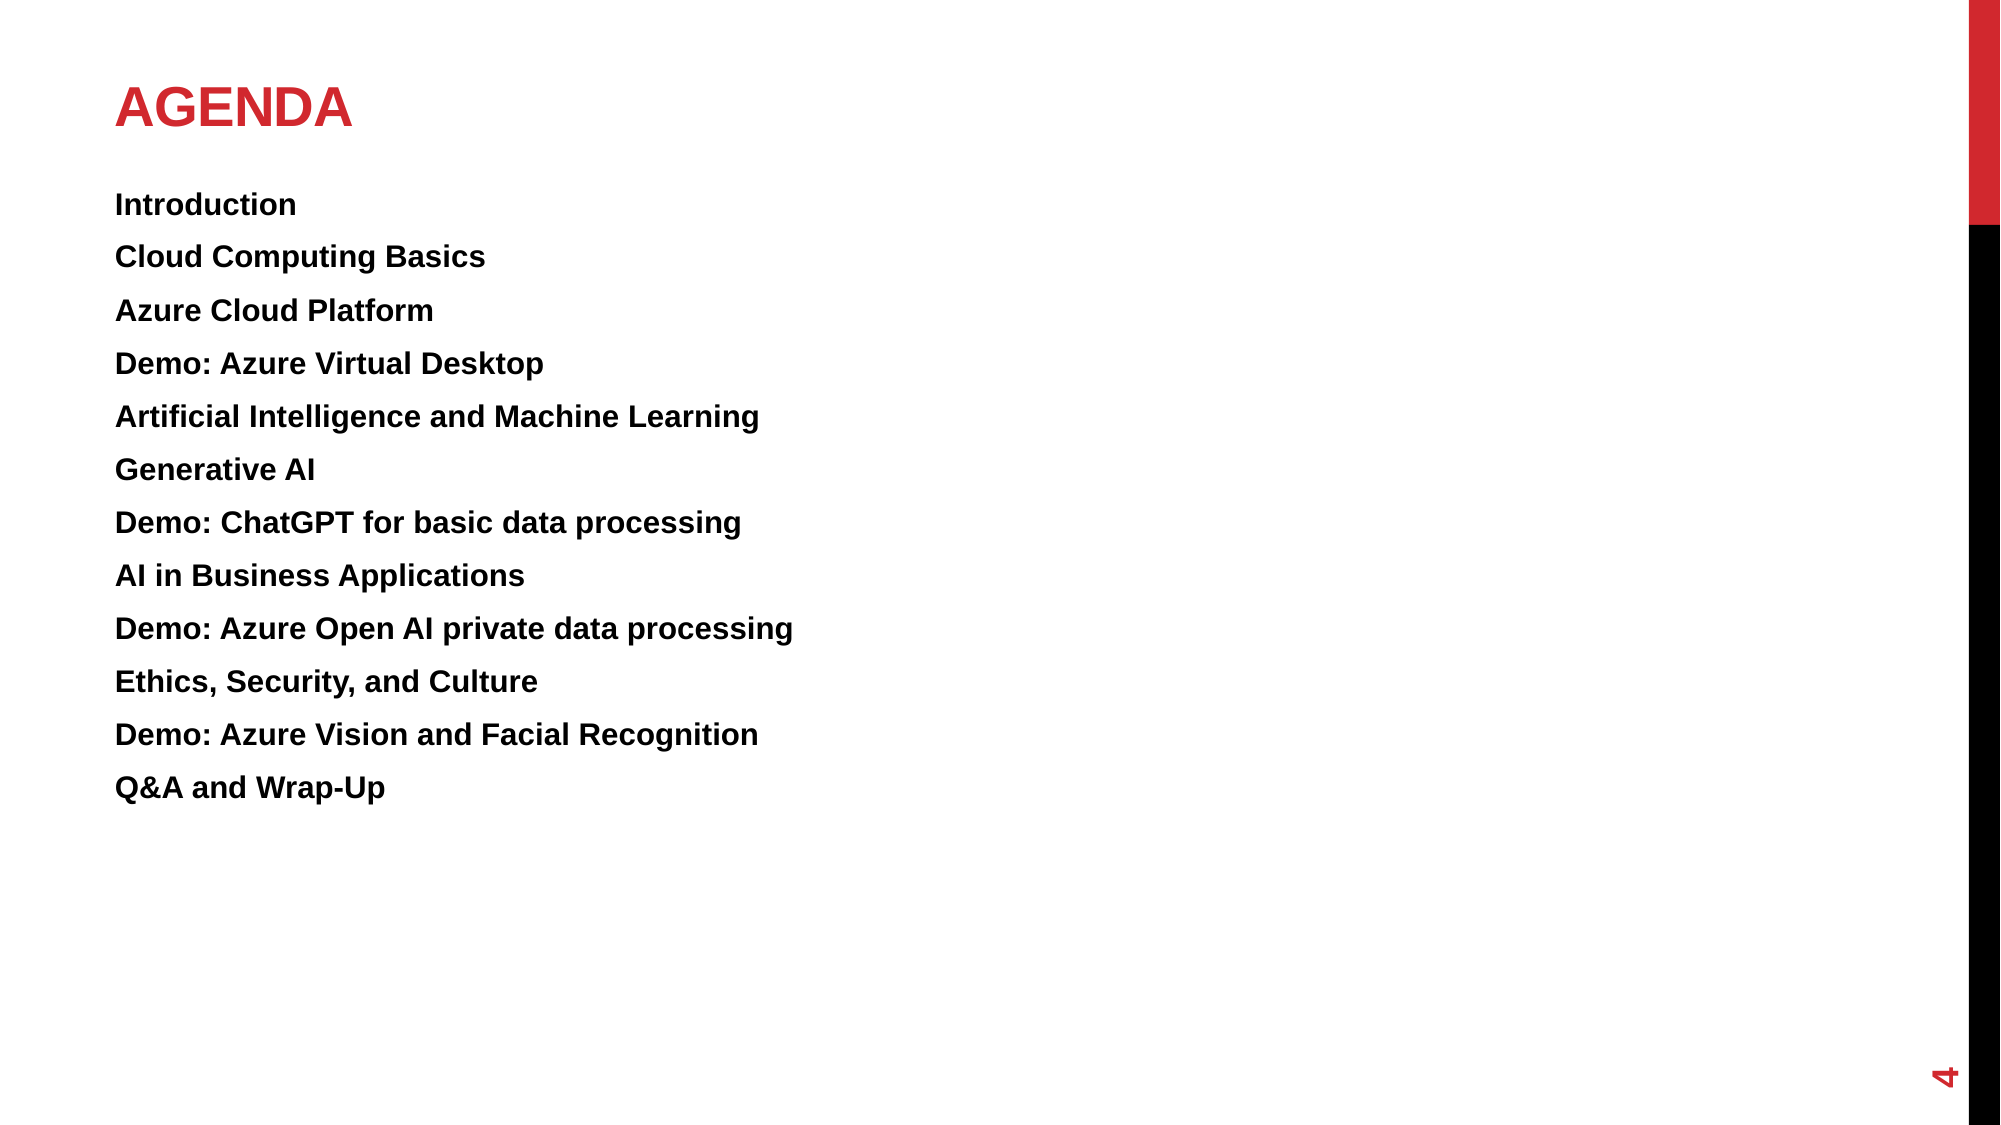

# Agenda
Introduction
Cloud Computing Basics
Azure Cloud Platform
Demo: Azure Virtual Desktop
Artificial Intelligence and Machine Learning
Generative AI
Demo: ChatGPT for basic data processing
AI in Business Applications
Demo: Azure Open AI private data processing
Ethics, Security, and Culture
Demo: Azure Vision and Facial Recognition
Q&A and Wrap-Up
4